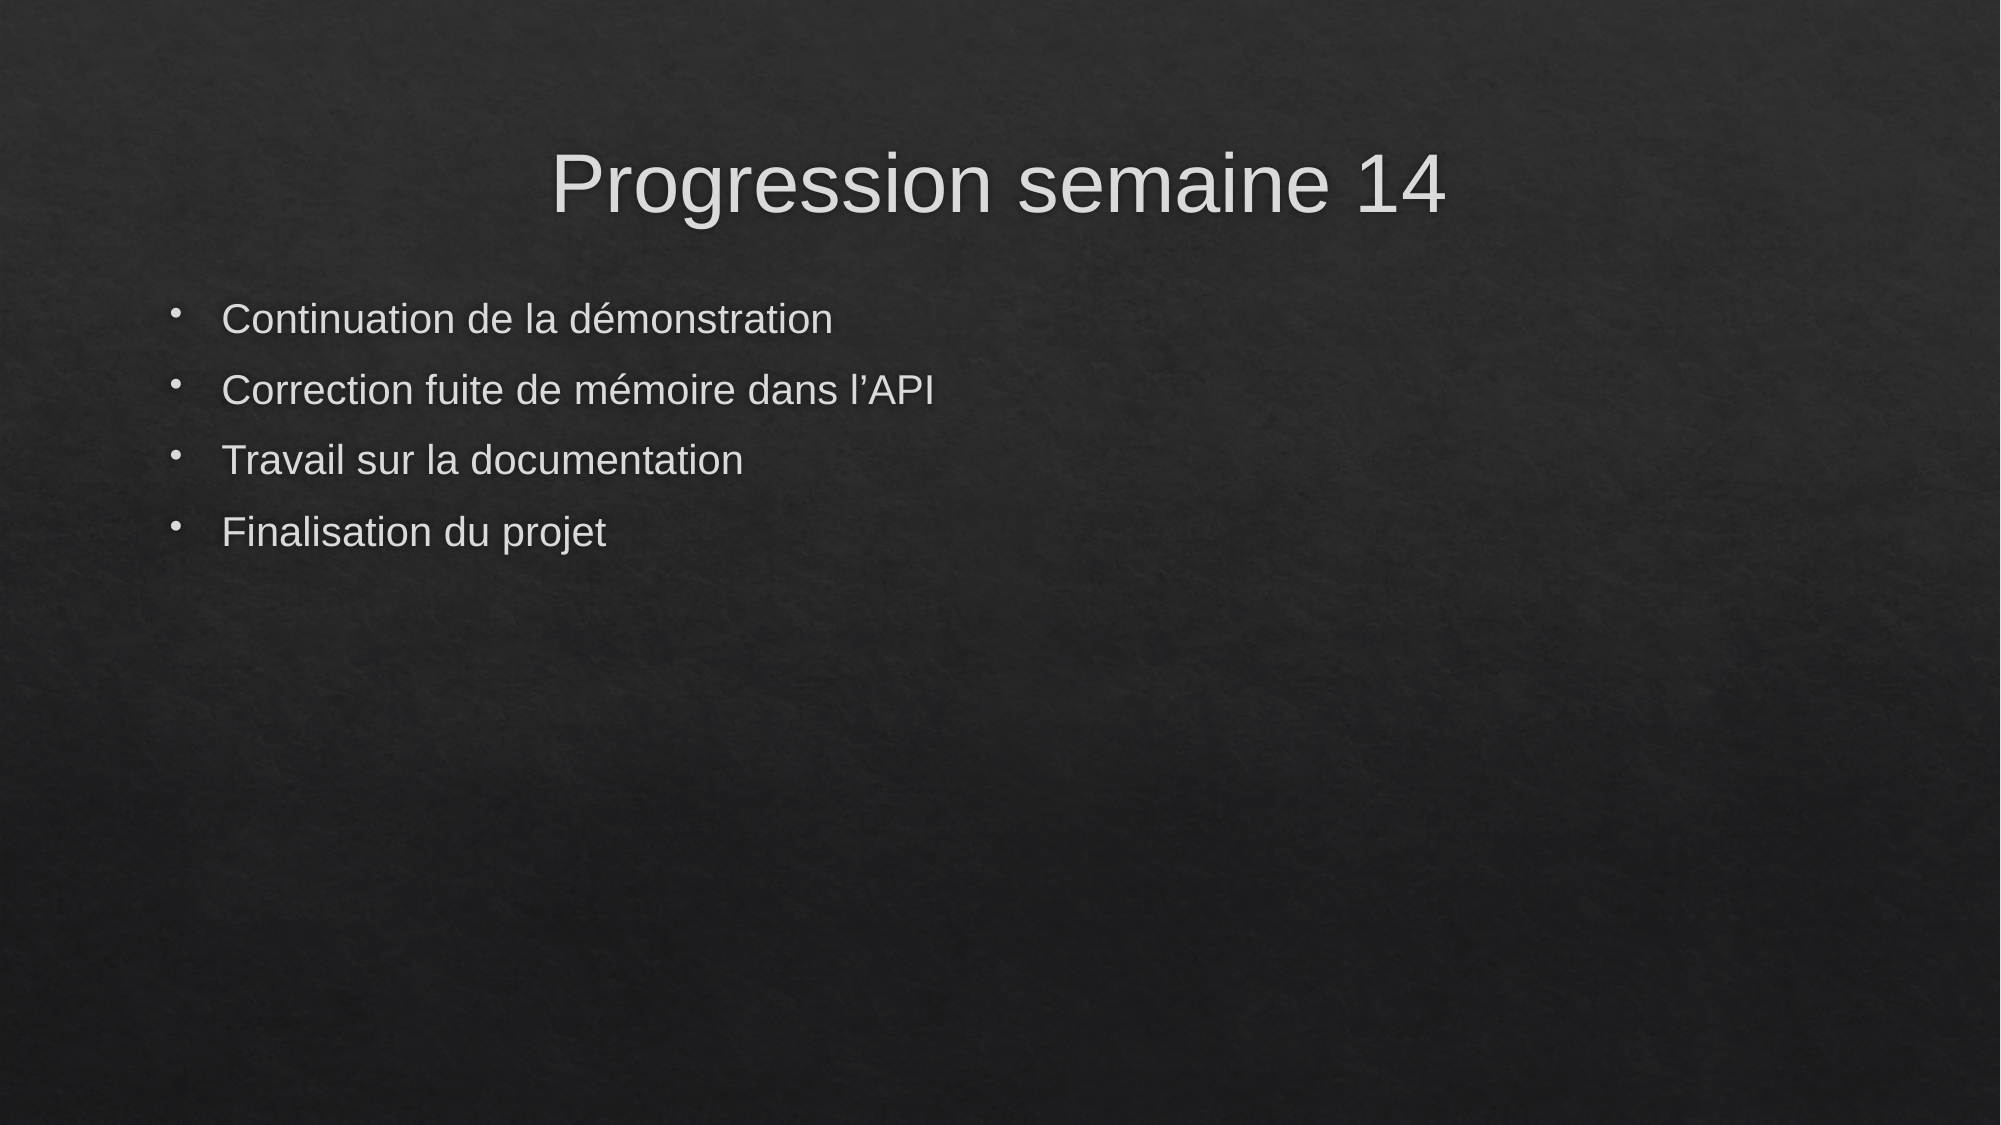

# Progression semaine 14
Continuation de la démonstration
Correction fuite de mémoire dans l’API
Travail sur la documentation
Finalisation du projet